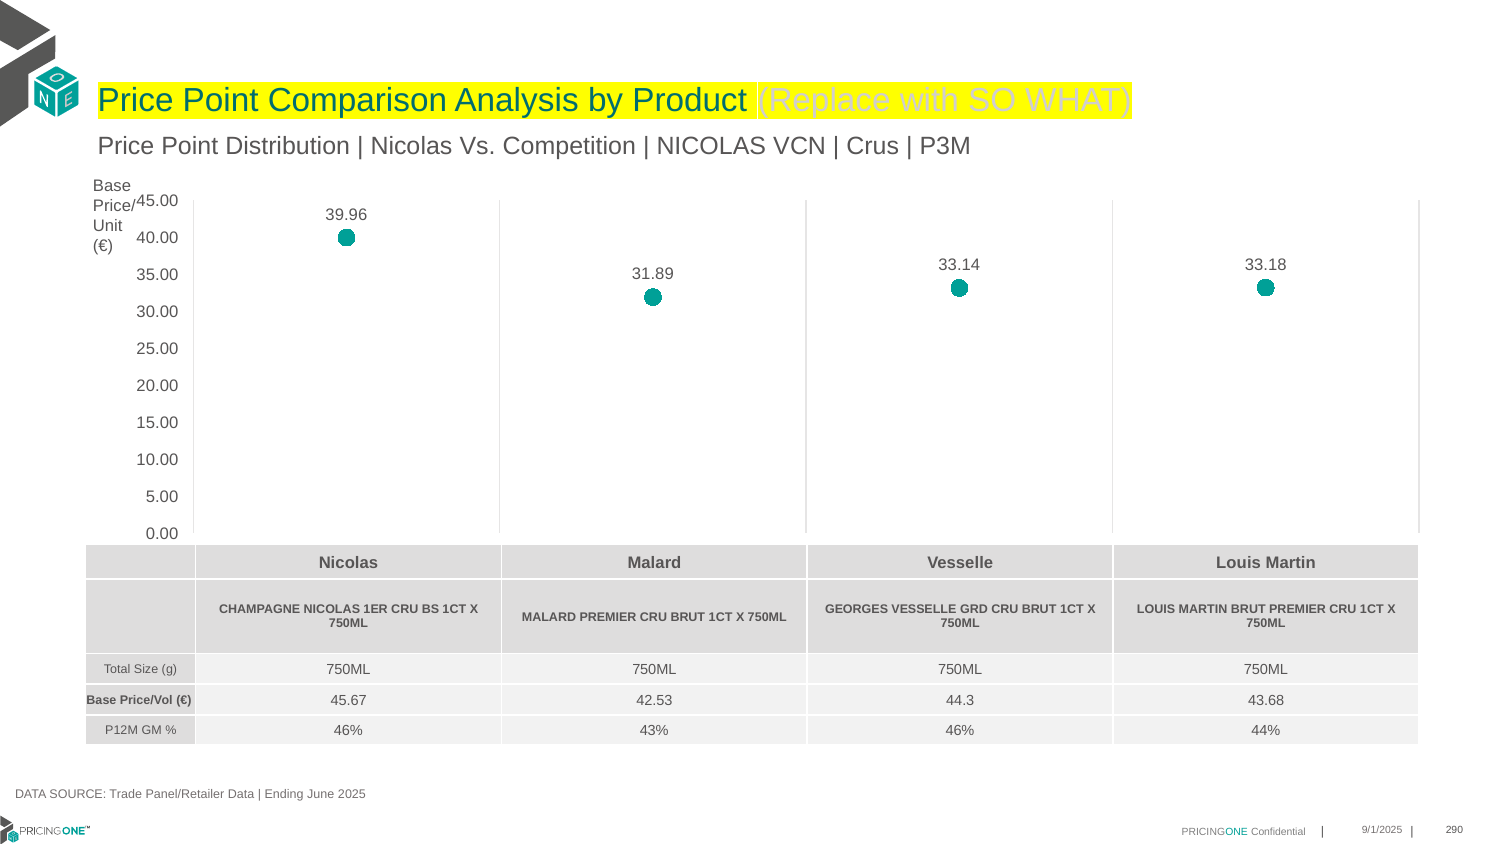

# Price Point Comparison Analysis by Product (Replace with SO WHAT)
Price Point Distribution | Nicolas Vs. Competition | NICOLAS VCN | Crus | P3M
Base Price/Unit (€)

### Chart

| Category | Base Price/Unit |
|---|---|
| CHAMPAGNE NICOLAS 1ER CRU BS 1CT X 750ML | 39.96 |
| MALARD PREMIER CRU BRUT 1CT X 750ML | 31.89 |
| GEORGES VESSELLE GRD CRU BRUT 1CT X 750ML | 33.14 |
| LOUIS MARTIN BRUT PREMIER CRU 1CT X 750ML | 33.18 |
|  | Nicolas | Malard | Vesselle | Louis Martin |
| --- | --- | --- | --- | --- |
|  | CHAMPAGNE NICOLAS 1ER CRU BS 1CT X 750ML | MALARD PREMIER CRU BRUT 1CT X 750ML | GEORGES VESSELLE GRD CRU BRUT 1CT X 750ML | LOUIS MARTIN BRUT PREMIER CRU 1CT X 750ML |
| Total Size (g) | 750ML | 750ML | 750ML | 750ML |
| Base Price/Vol (€) | 45.67 | 42.53 | 44.3 | 43.68 |
| P12M GM % | 46% | 43% | 46% | 44% |
DATA SOURCE: Trade Panel/Retailer Data | Ending June 2025

9/1/2025
290